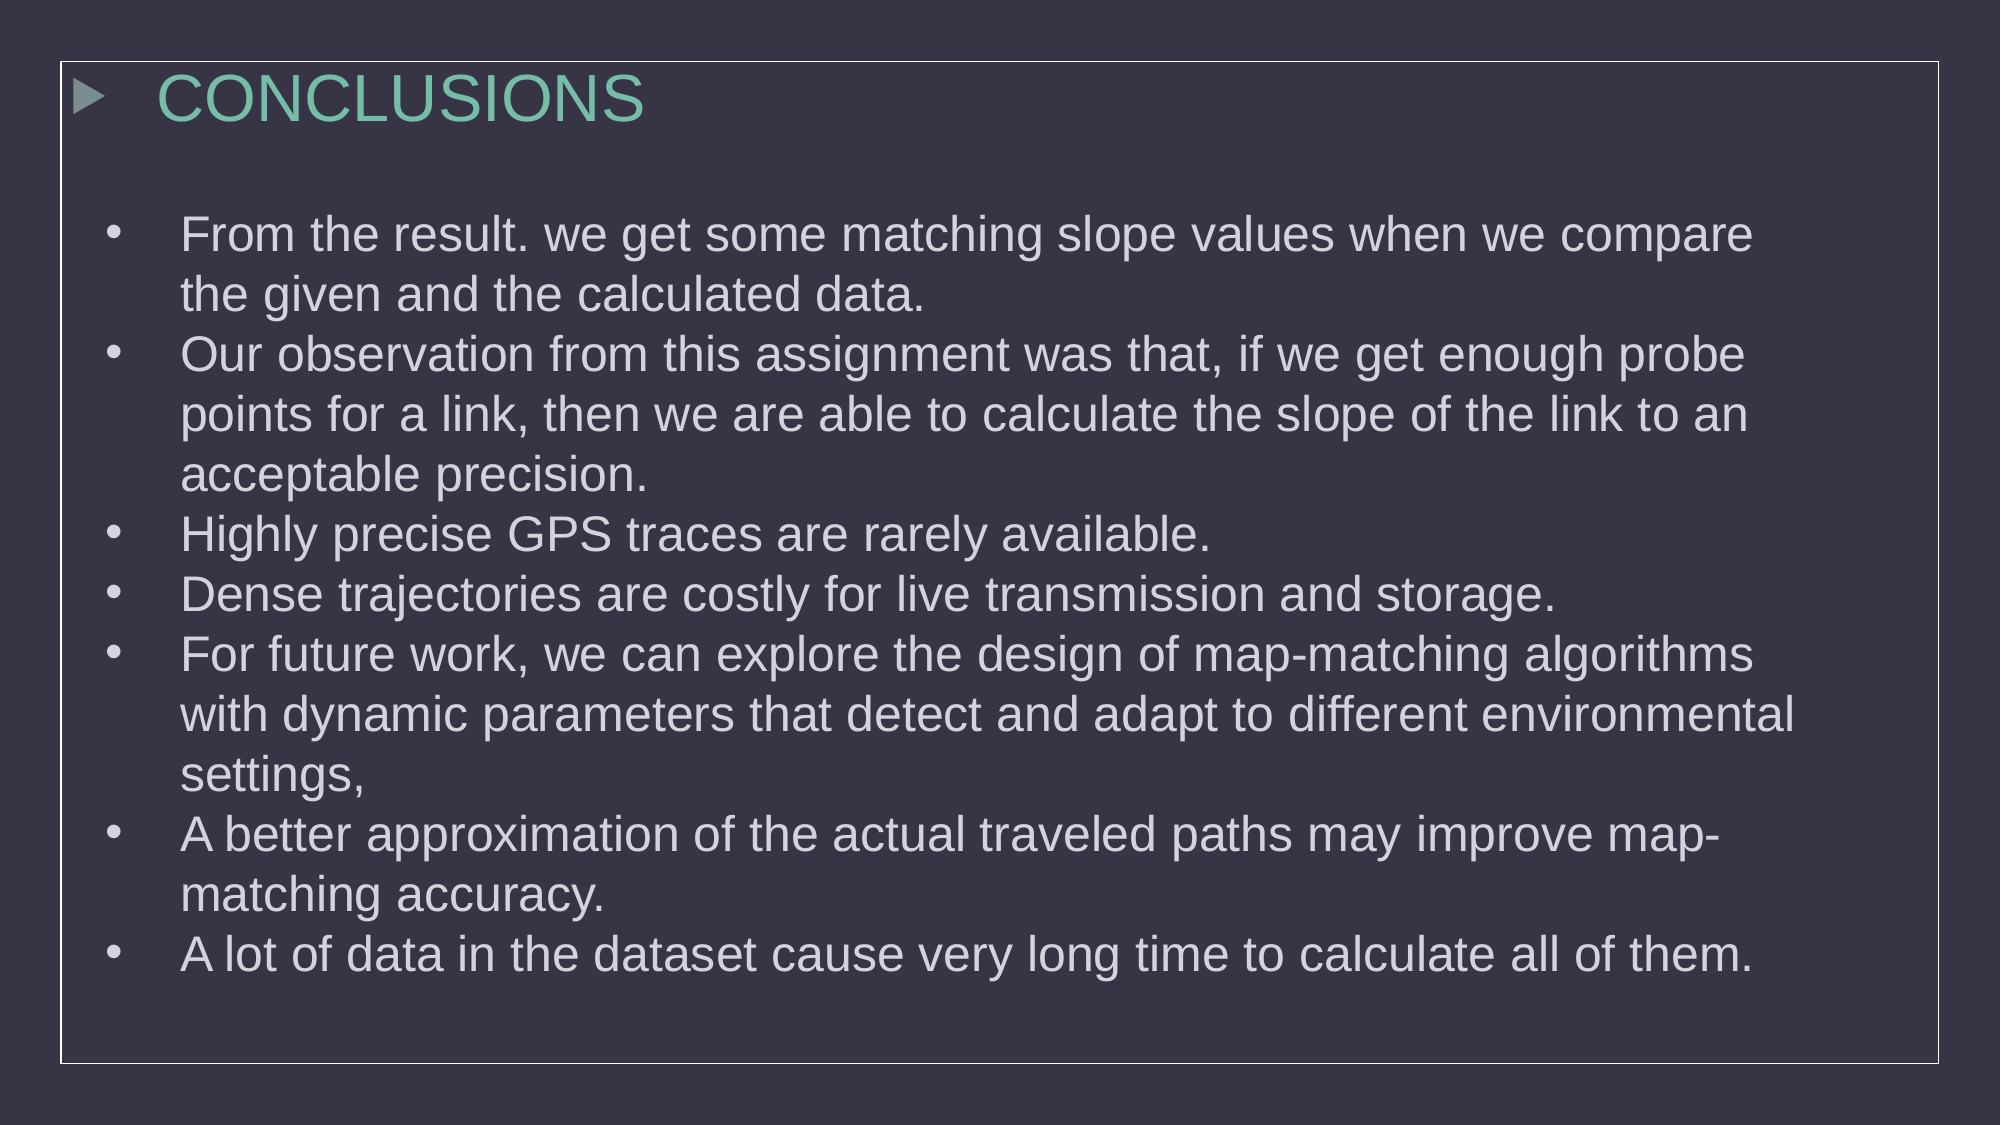

CONCLUSIONS

From the result. we get some matching slope values when we compare the given and the calculated data.
Our observation from this assignment was that, if we get enough probe points for a link, then we are able to calculate the slope of the link to an acceptable precision.
Highly precise GPS traces are rarely available.
Dense trajectories are costly for live transmission and storage.
For future work, we can explore the design of map-matching algorithms with dynamic parameters that detect and adapt to different environmental settings,
A better approximation of the actual traveled paths may improve map-matching accuracy.
A lot of data in the dataset cause very long time to calculate all of them.